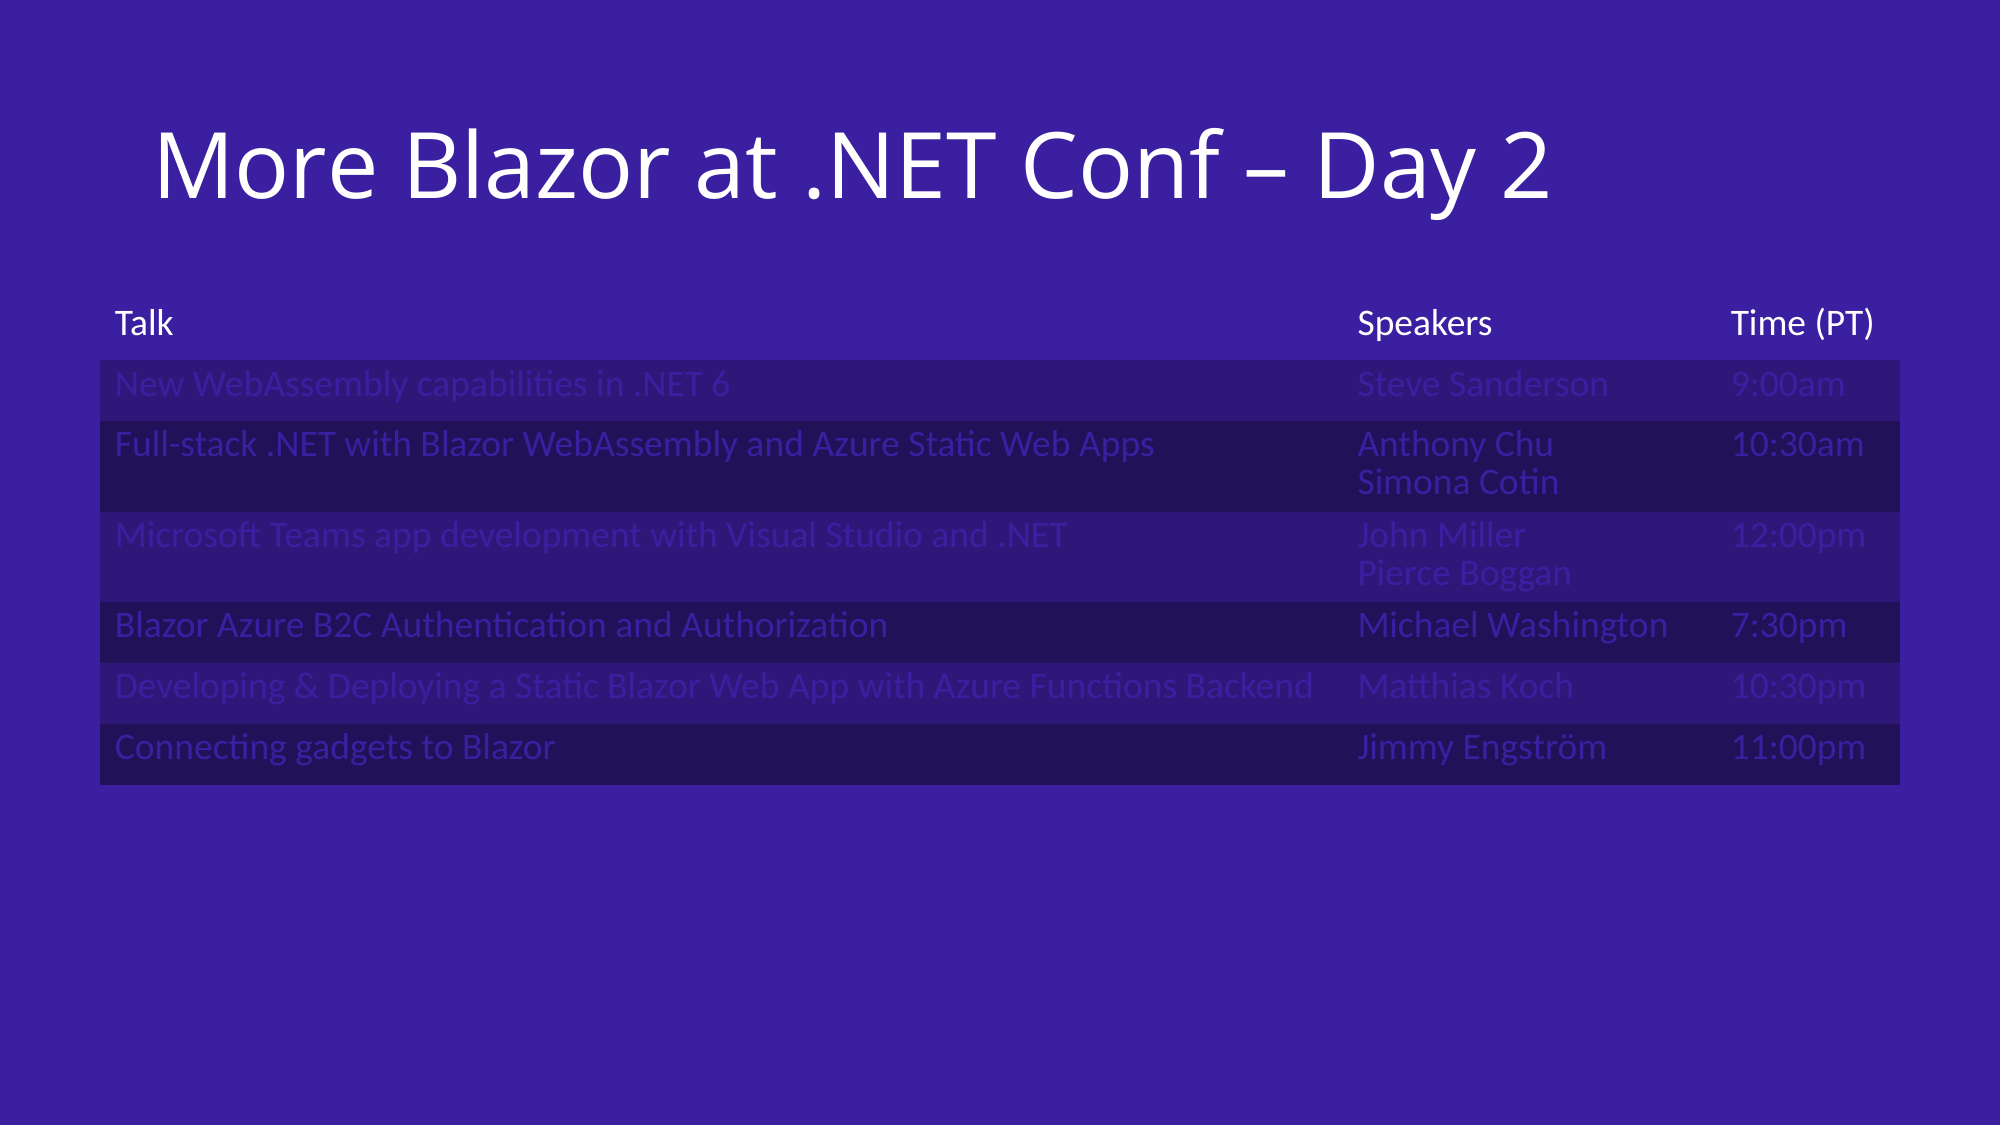

# More Blazor at .NET Conf – Day 2
| Talk | Speakers | Time (PT) |
| --- | --- | --- |
| New WebAssembly capabilities in .NET 6 | Steve Sanderson | 9:00am |
| Full-stack .NET with Blazor WebAssembly and Azure Static Web Apps | Anthony Chu Simona Cotin | 10:30am |
| Microsoft Teams app development with Visual Studio and .NET | John Miller Pierce Boggan | 12:00pm |
| Blazor Azure B2C Authentication and Authorization | Michael Washington | 7:30pm |
| Developing & Deploying a Static Blazor Web App with Azure Functions Backend | Matthias Koch | 10:30pm |
| Connecting gadgets to Blazor | Jimmy Engström | 11:00pm |